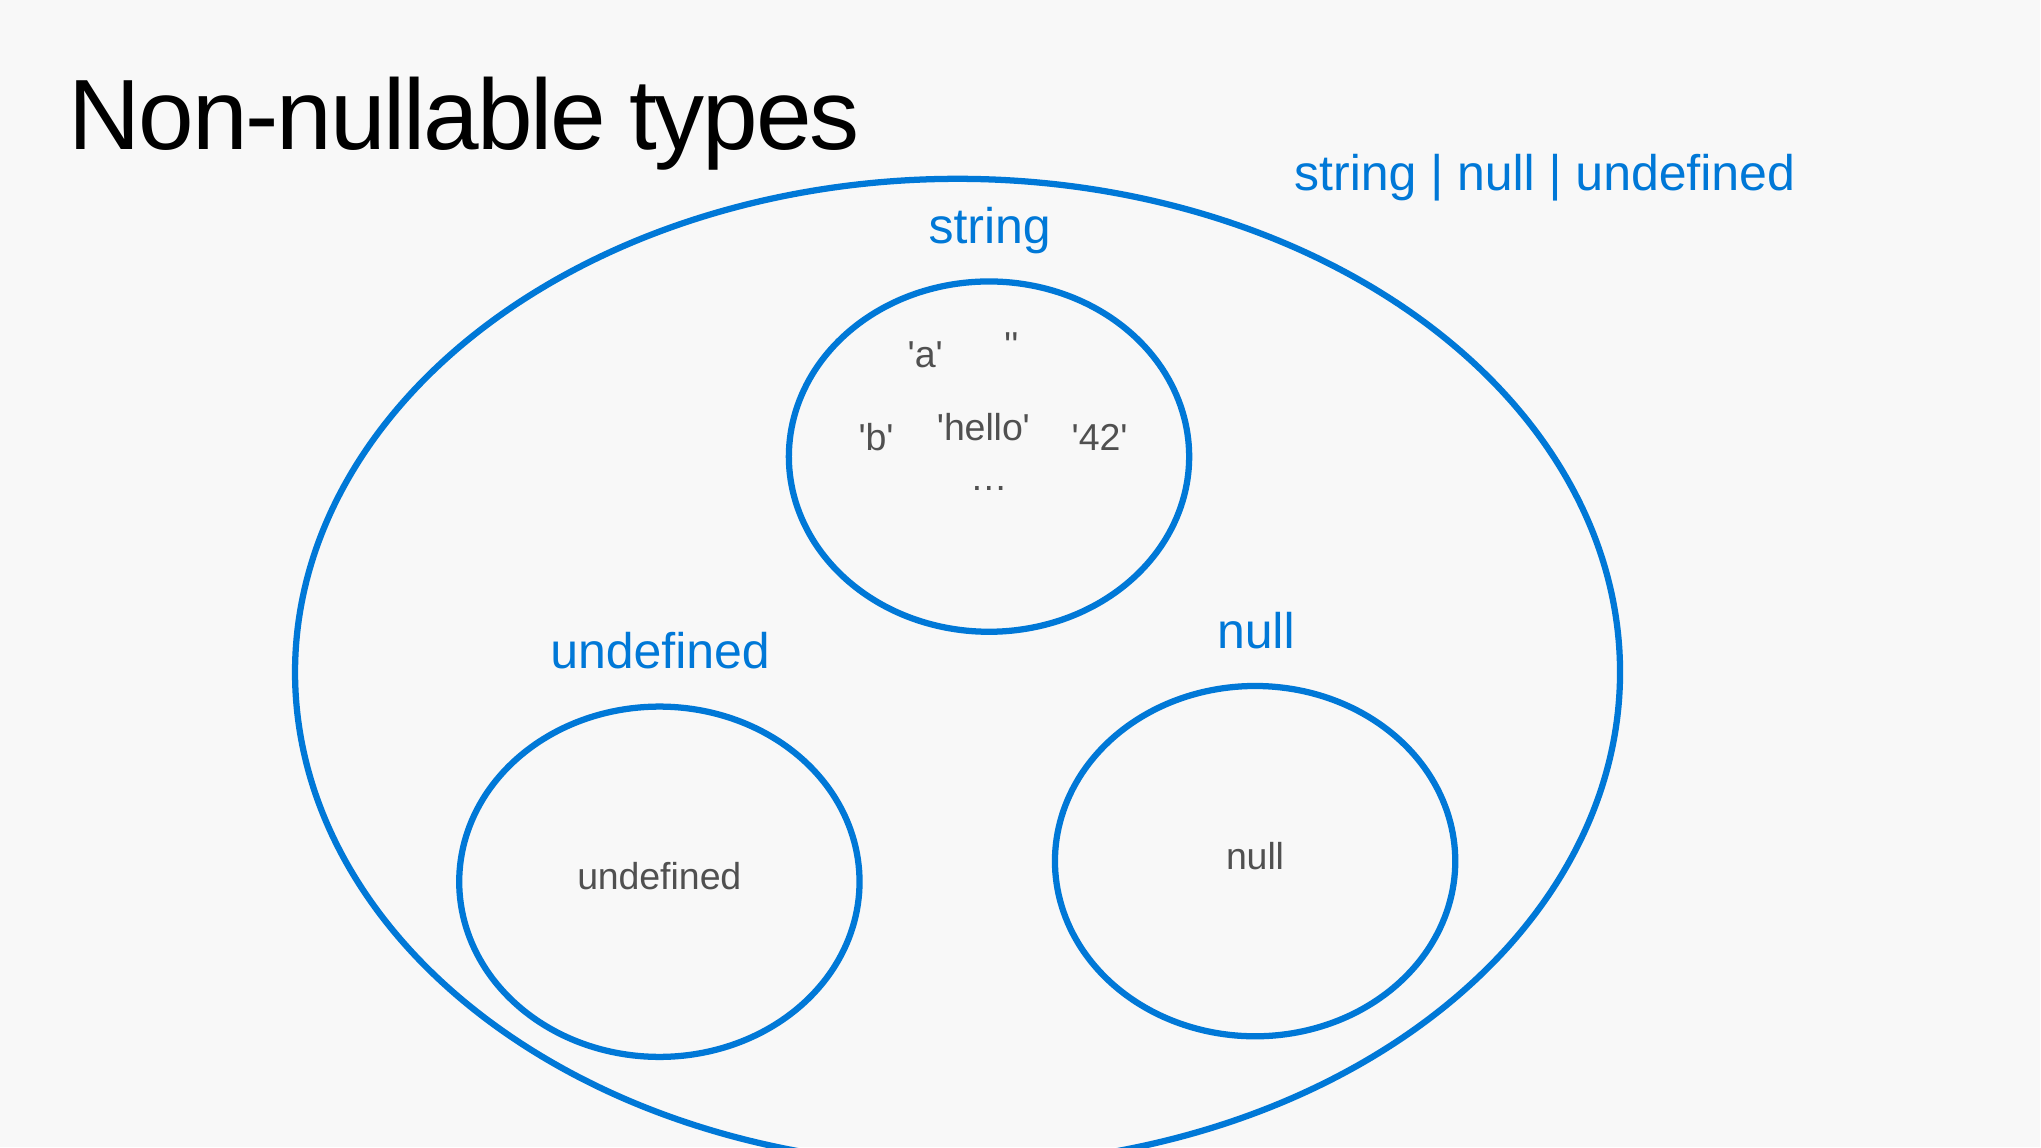

# Non-nullable types
string | null | undefined
string

''
'a'
'hello'
'42'
'b'
…
null
undefined

null
undefined